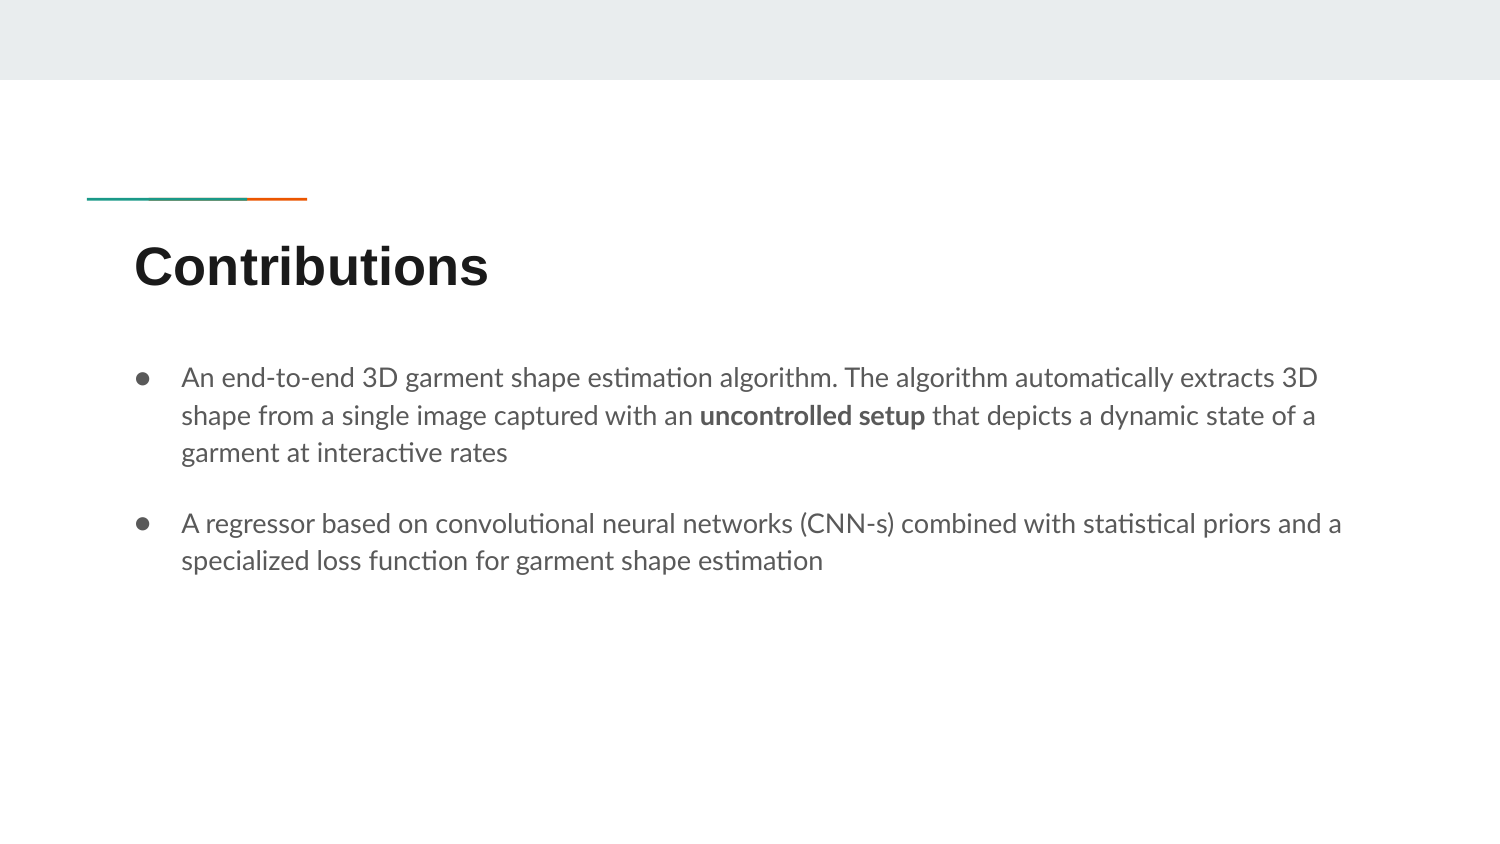

# Contributions
An end-to-end 3D garment shape estimation algorithm. The algorithm automatically extracts 3D shape from a single image captured with an uncontrolled setup that depicts a dynamic state of a garment at interactive rates
A regressor based on convolutional neural networks (CNN-s) combined with statistical priors and a specialized loss function for garment shape estimation